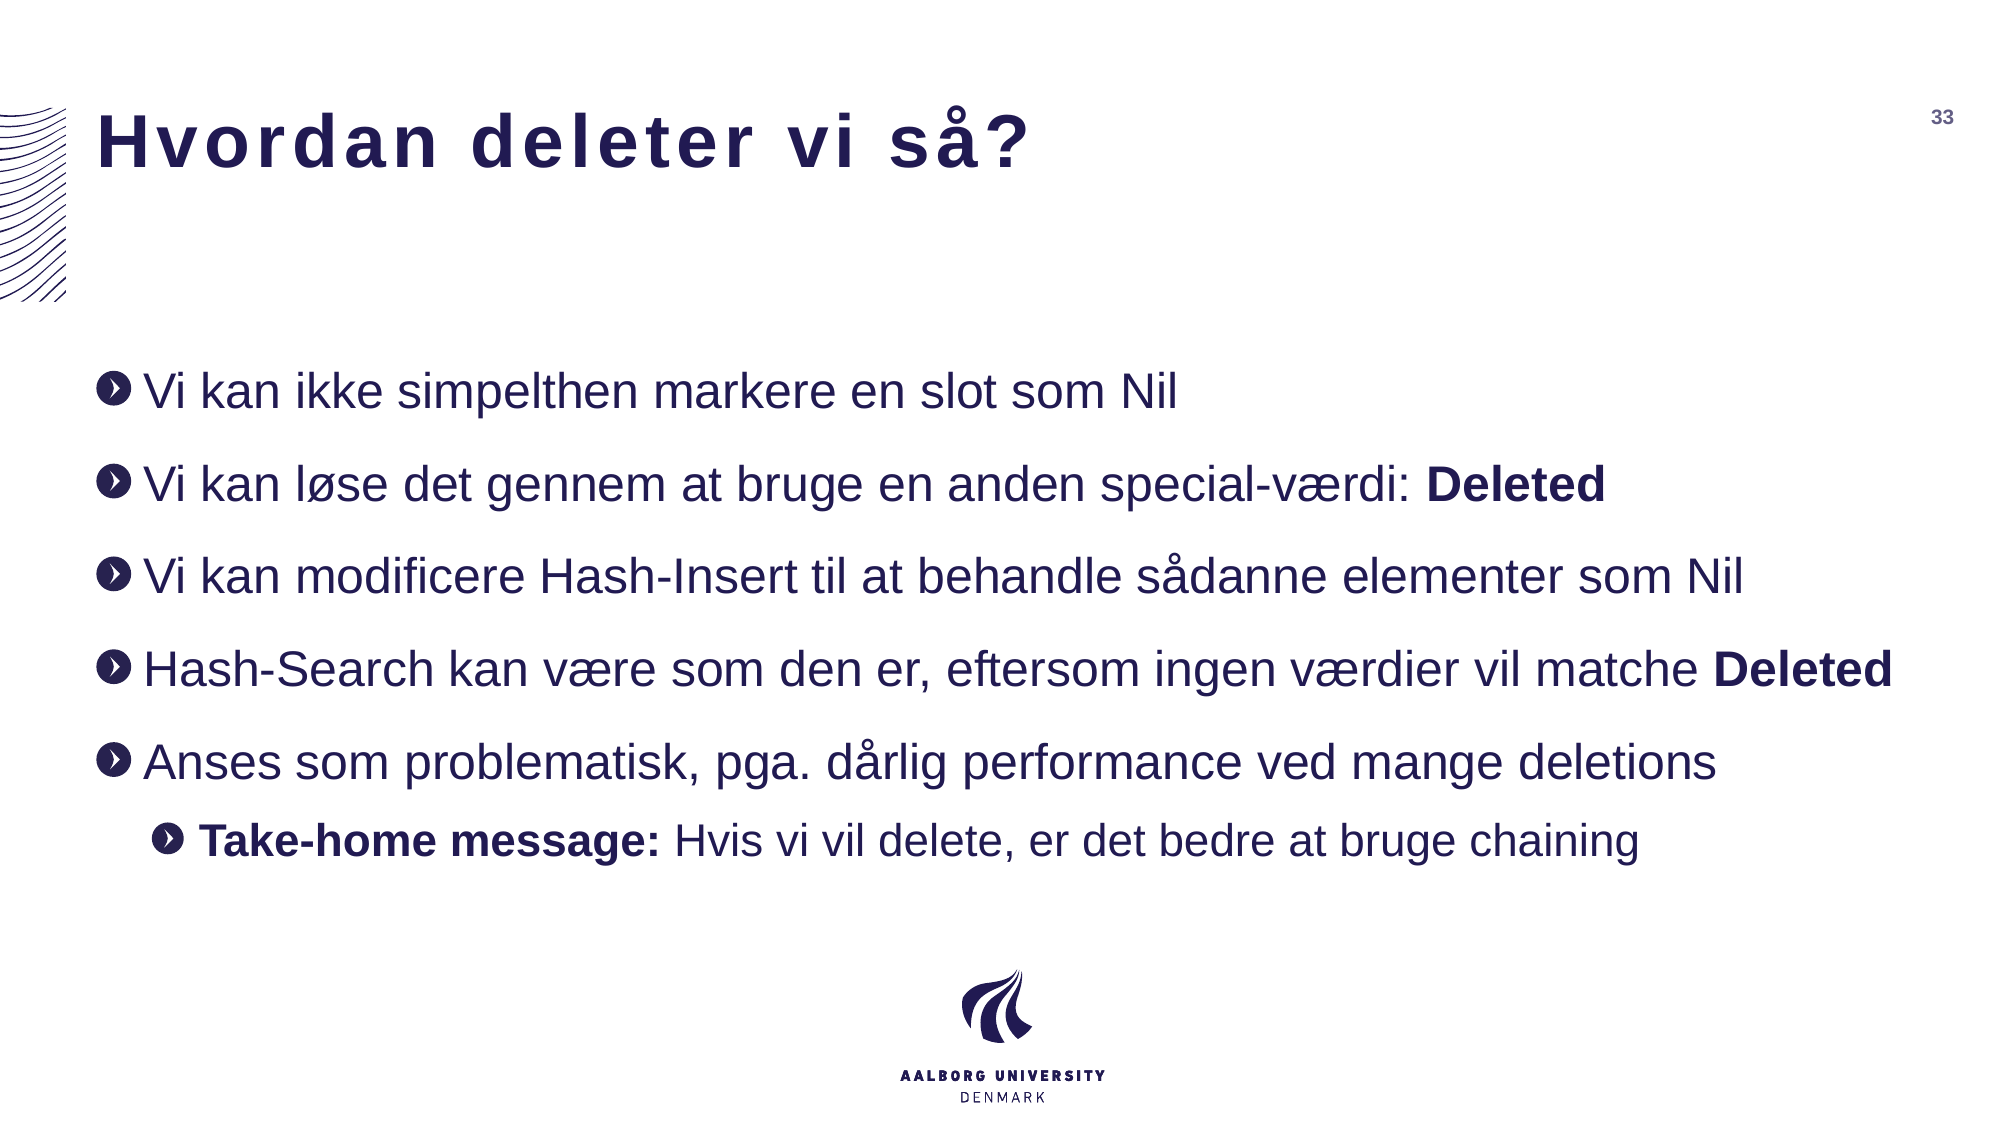

# Hvordan deleter vi så?
33
Vi kan ikke simpelthen markere en slot som Nil
Vi kan løse det gennem at bruge en anden special-værdi: Deleted
Vi kan modificere Hash-Insert til at behandle sådanne elementer som Nil
Hash-Search kan være som den er, eftersom ingen værdier vil matche Deleted
Anses som problematisk, pga. dårlig performance ved mange deletions
Take-home message: Hvis vi vil delete, er det bedre at bruge chaining